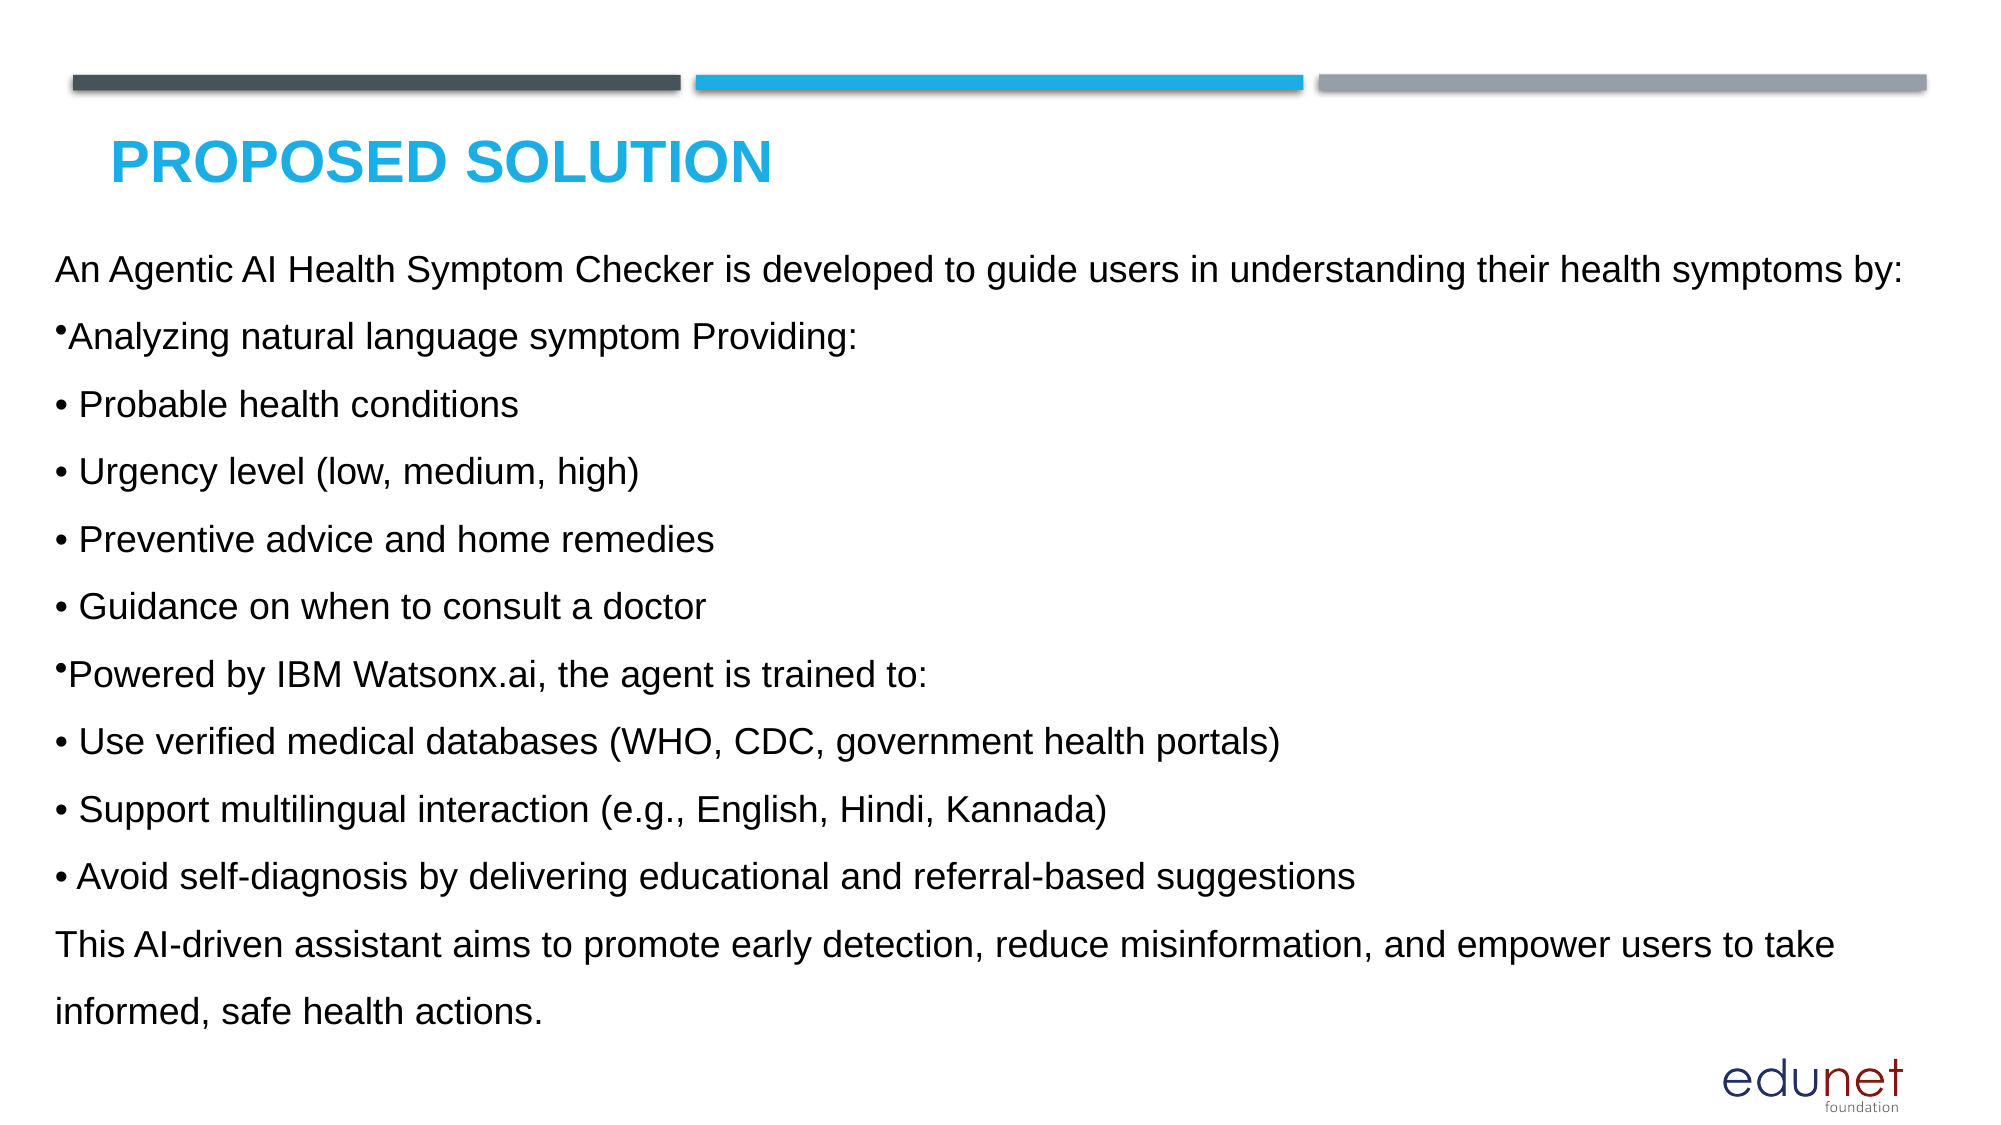

# Proposed Solution

An Agentic AI Health Symptom Checker is developed to guide users in understanding their health symptoms by:
Analyzing natural language symptom Providing:
• Probable health conditions
• Urgency level (low, medium, high)
• Preventive advice and home remedies
• Guidance on when to consult a doctor
Powered by IBM Watsonx.ai, the agent is trained to:
• Use verified medical databases (WHO, CDC, government health portals)
• Support multilingual interaction (e.g., English, Hindi, Kannada)
• Avoid self-diagnosis by delivering educational and referral-based suggestions
This AI-driven assistant aims to promote early detection, reduce misinformation, and empower users to take informed, safe health actions.